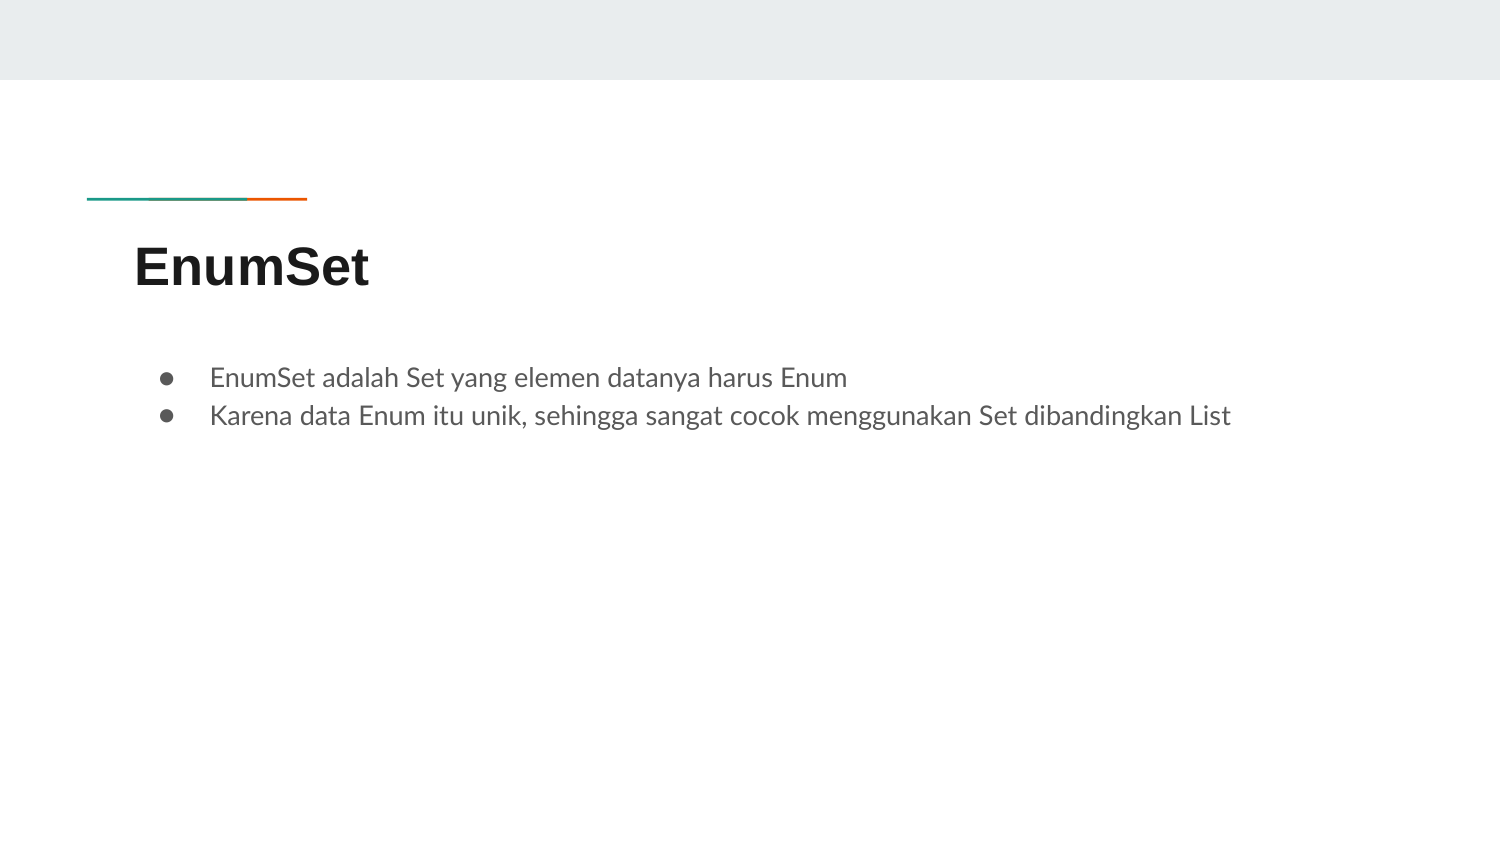

# EnumSet
EnumSet adalah Set yang elemen datanya harus Enum
Karena data Enum itu unik, sehingga sangat cocok menggunakan Set dibandingkan List